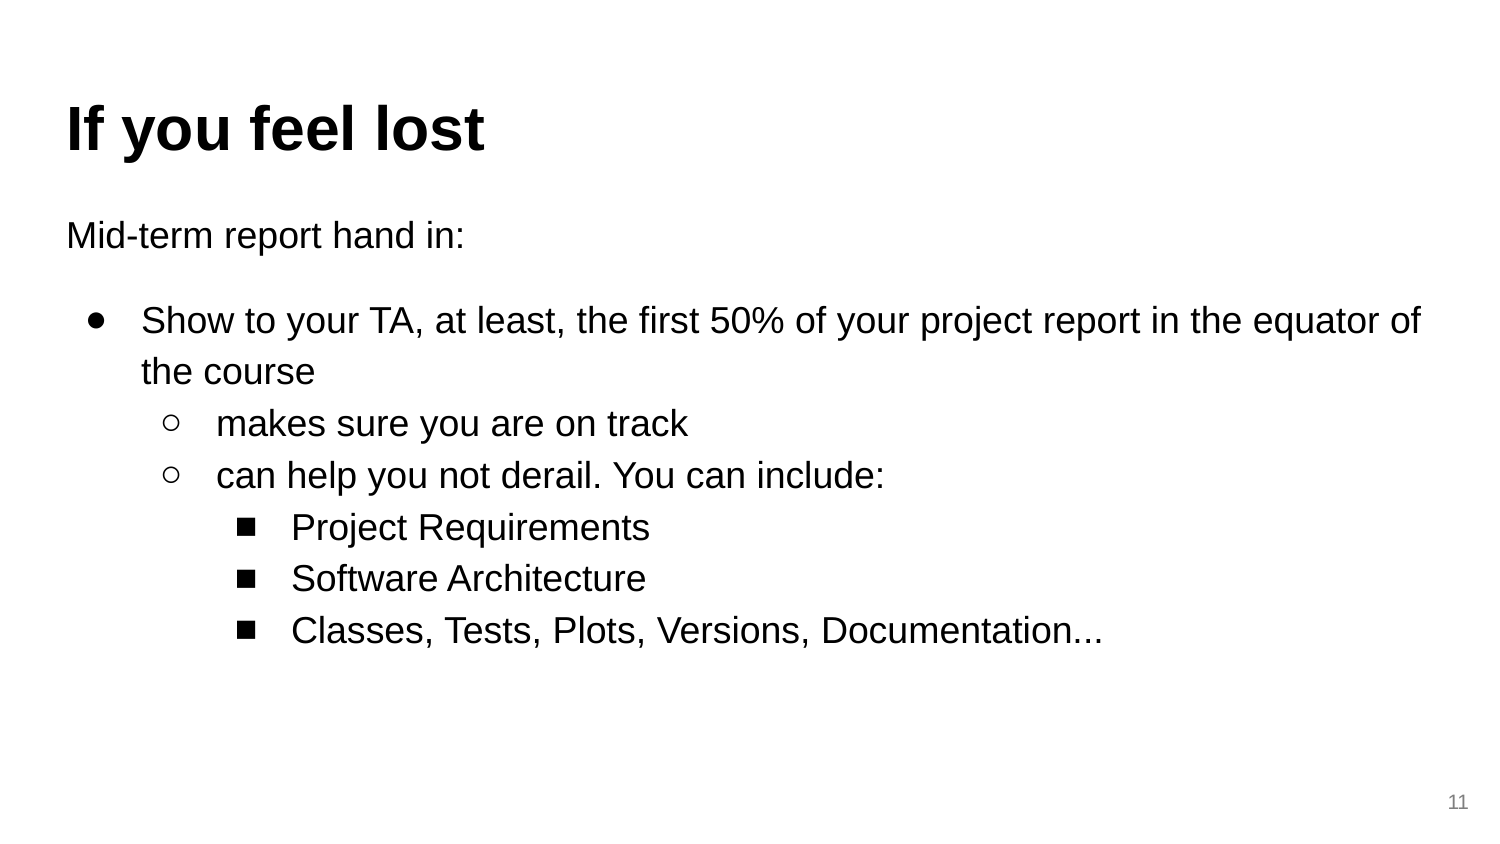

# If you feel lost
Mid-term report hand in:
Show to your TA, at least, the first 50% of your project report in the equator of the course
makes sure you are on track
can help you not derail. You can include:
Project Requirements
Software Architecture
Classes, Tests, Plots, Versions, Documentation...

11